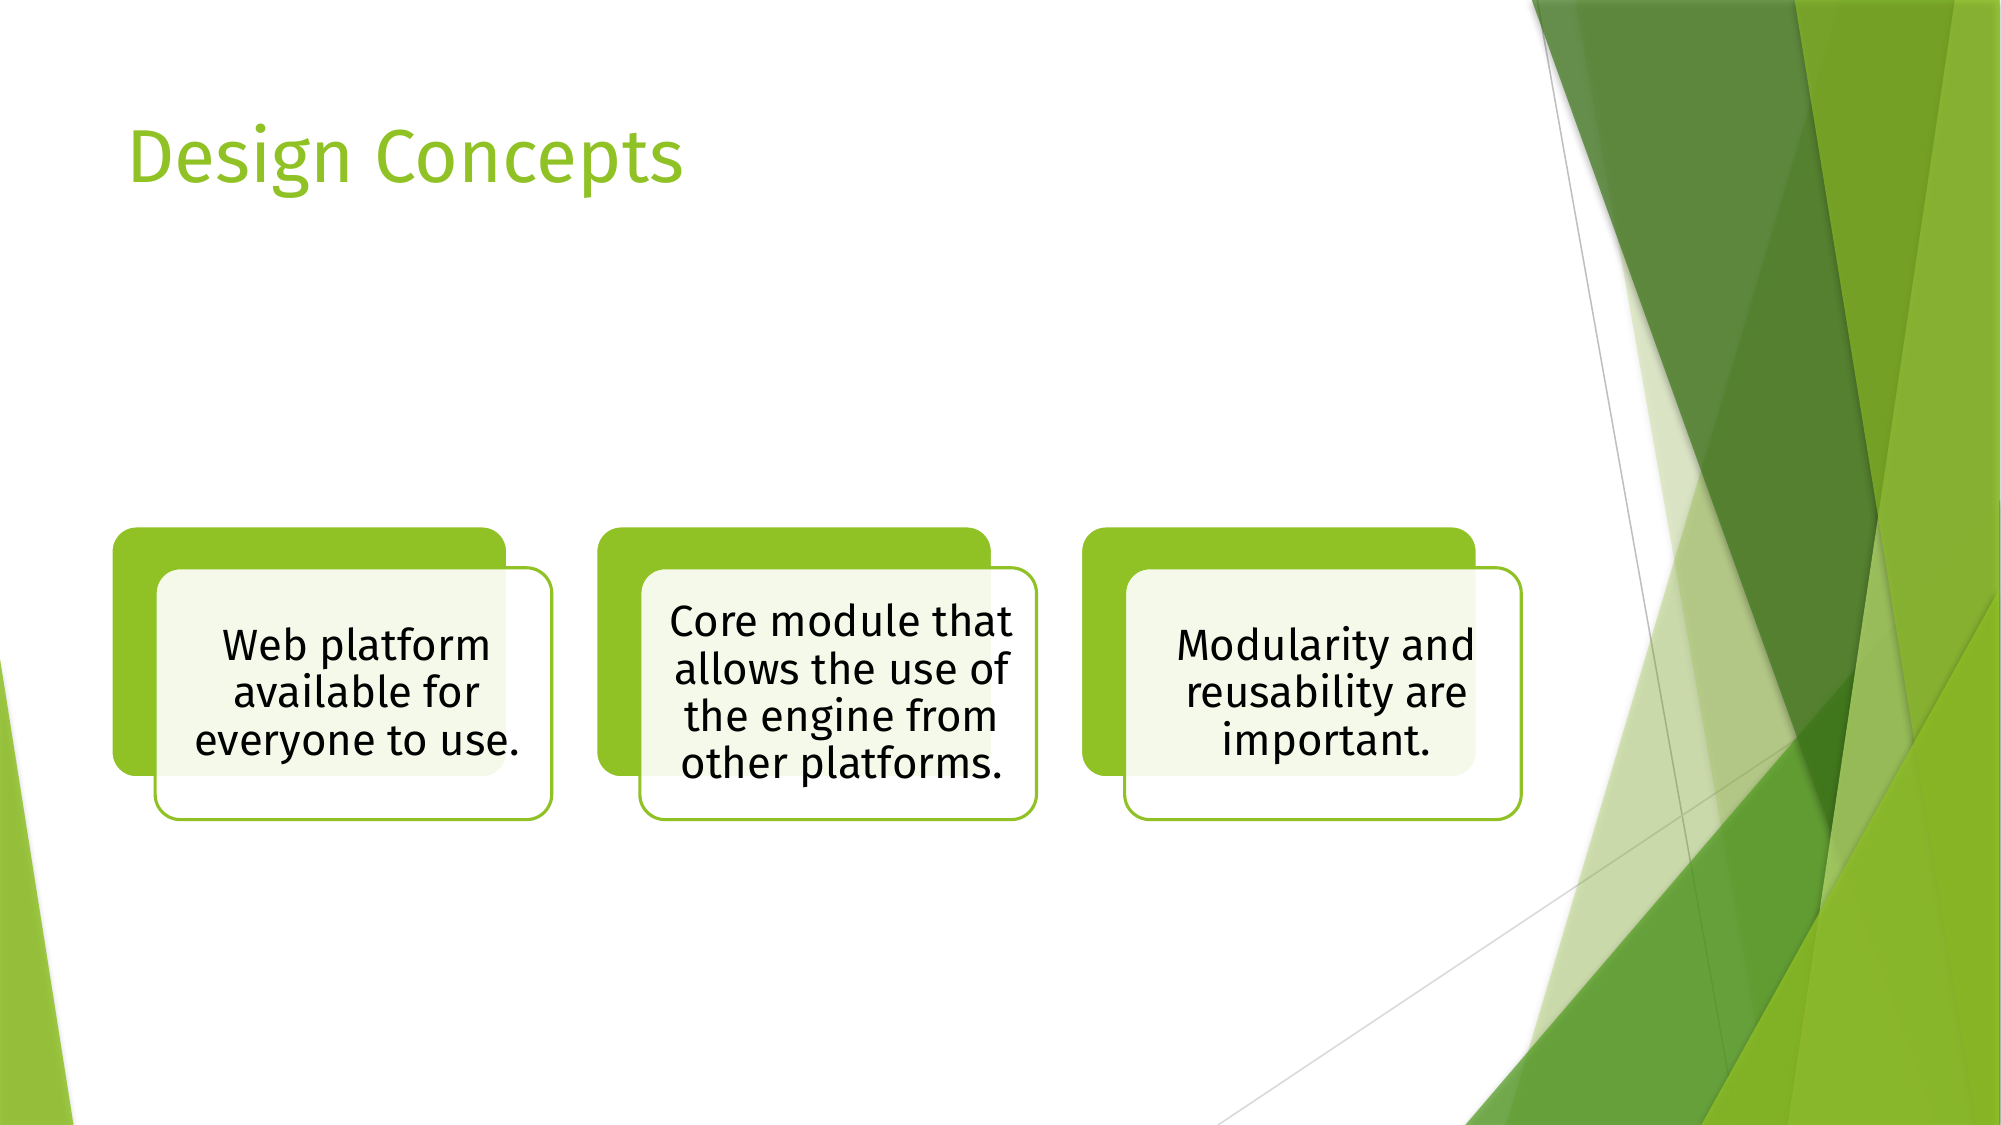

# Design Concepts
Web platform available for everyone to use.
Core module that allows the use of the engine from other platforms.
Modularity and reusability are important.